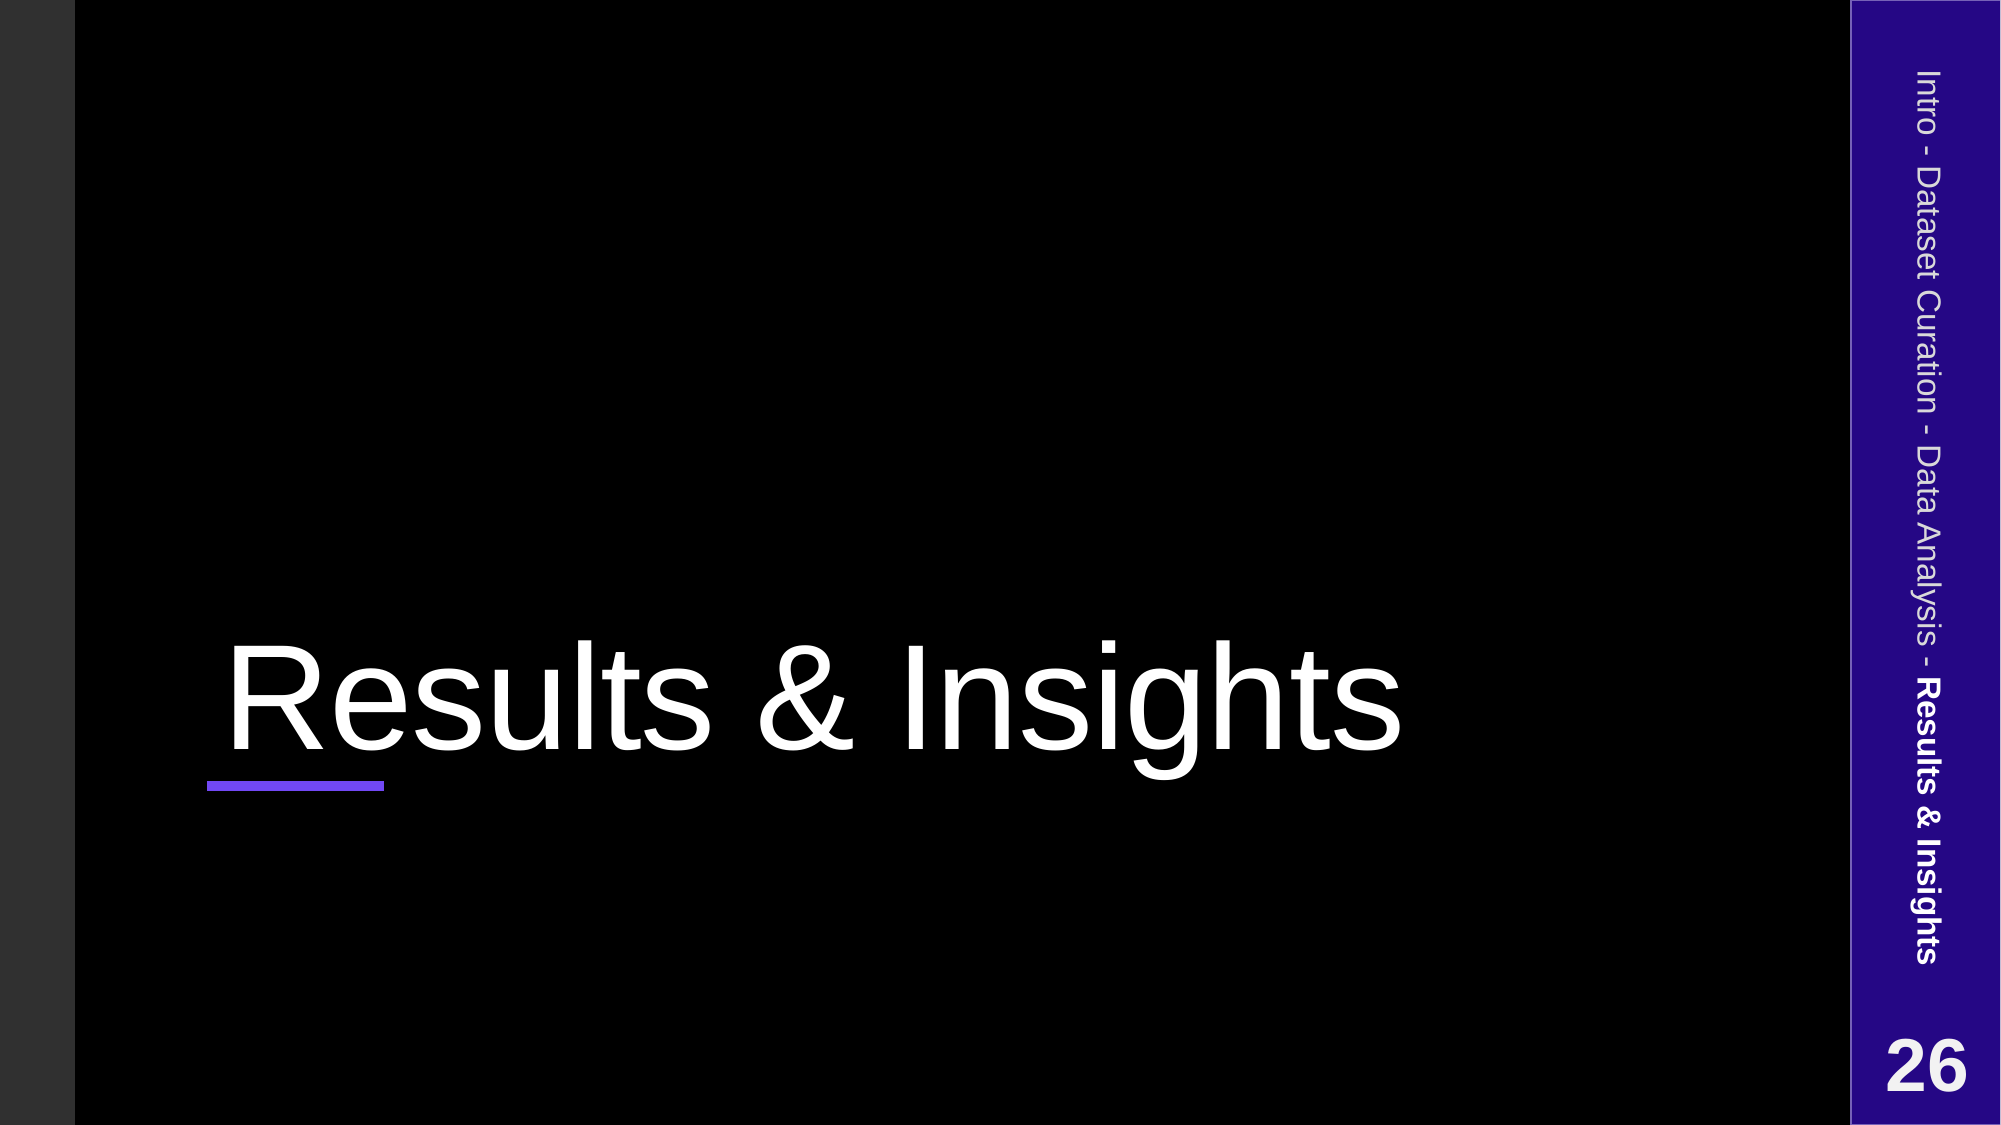

# Results & Insights
Intro - Dataset Curation - Data Analysis - Results & Insights
26